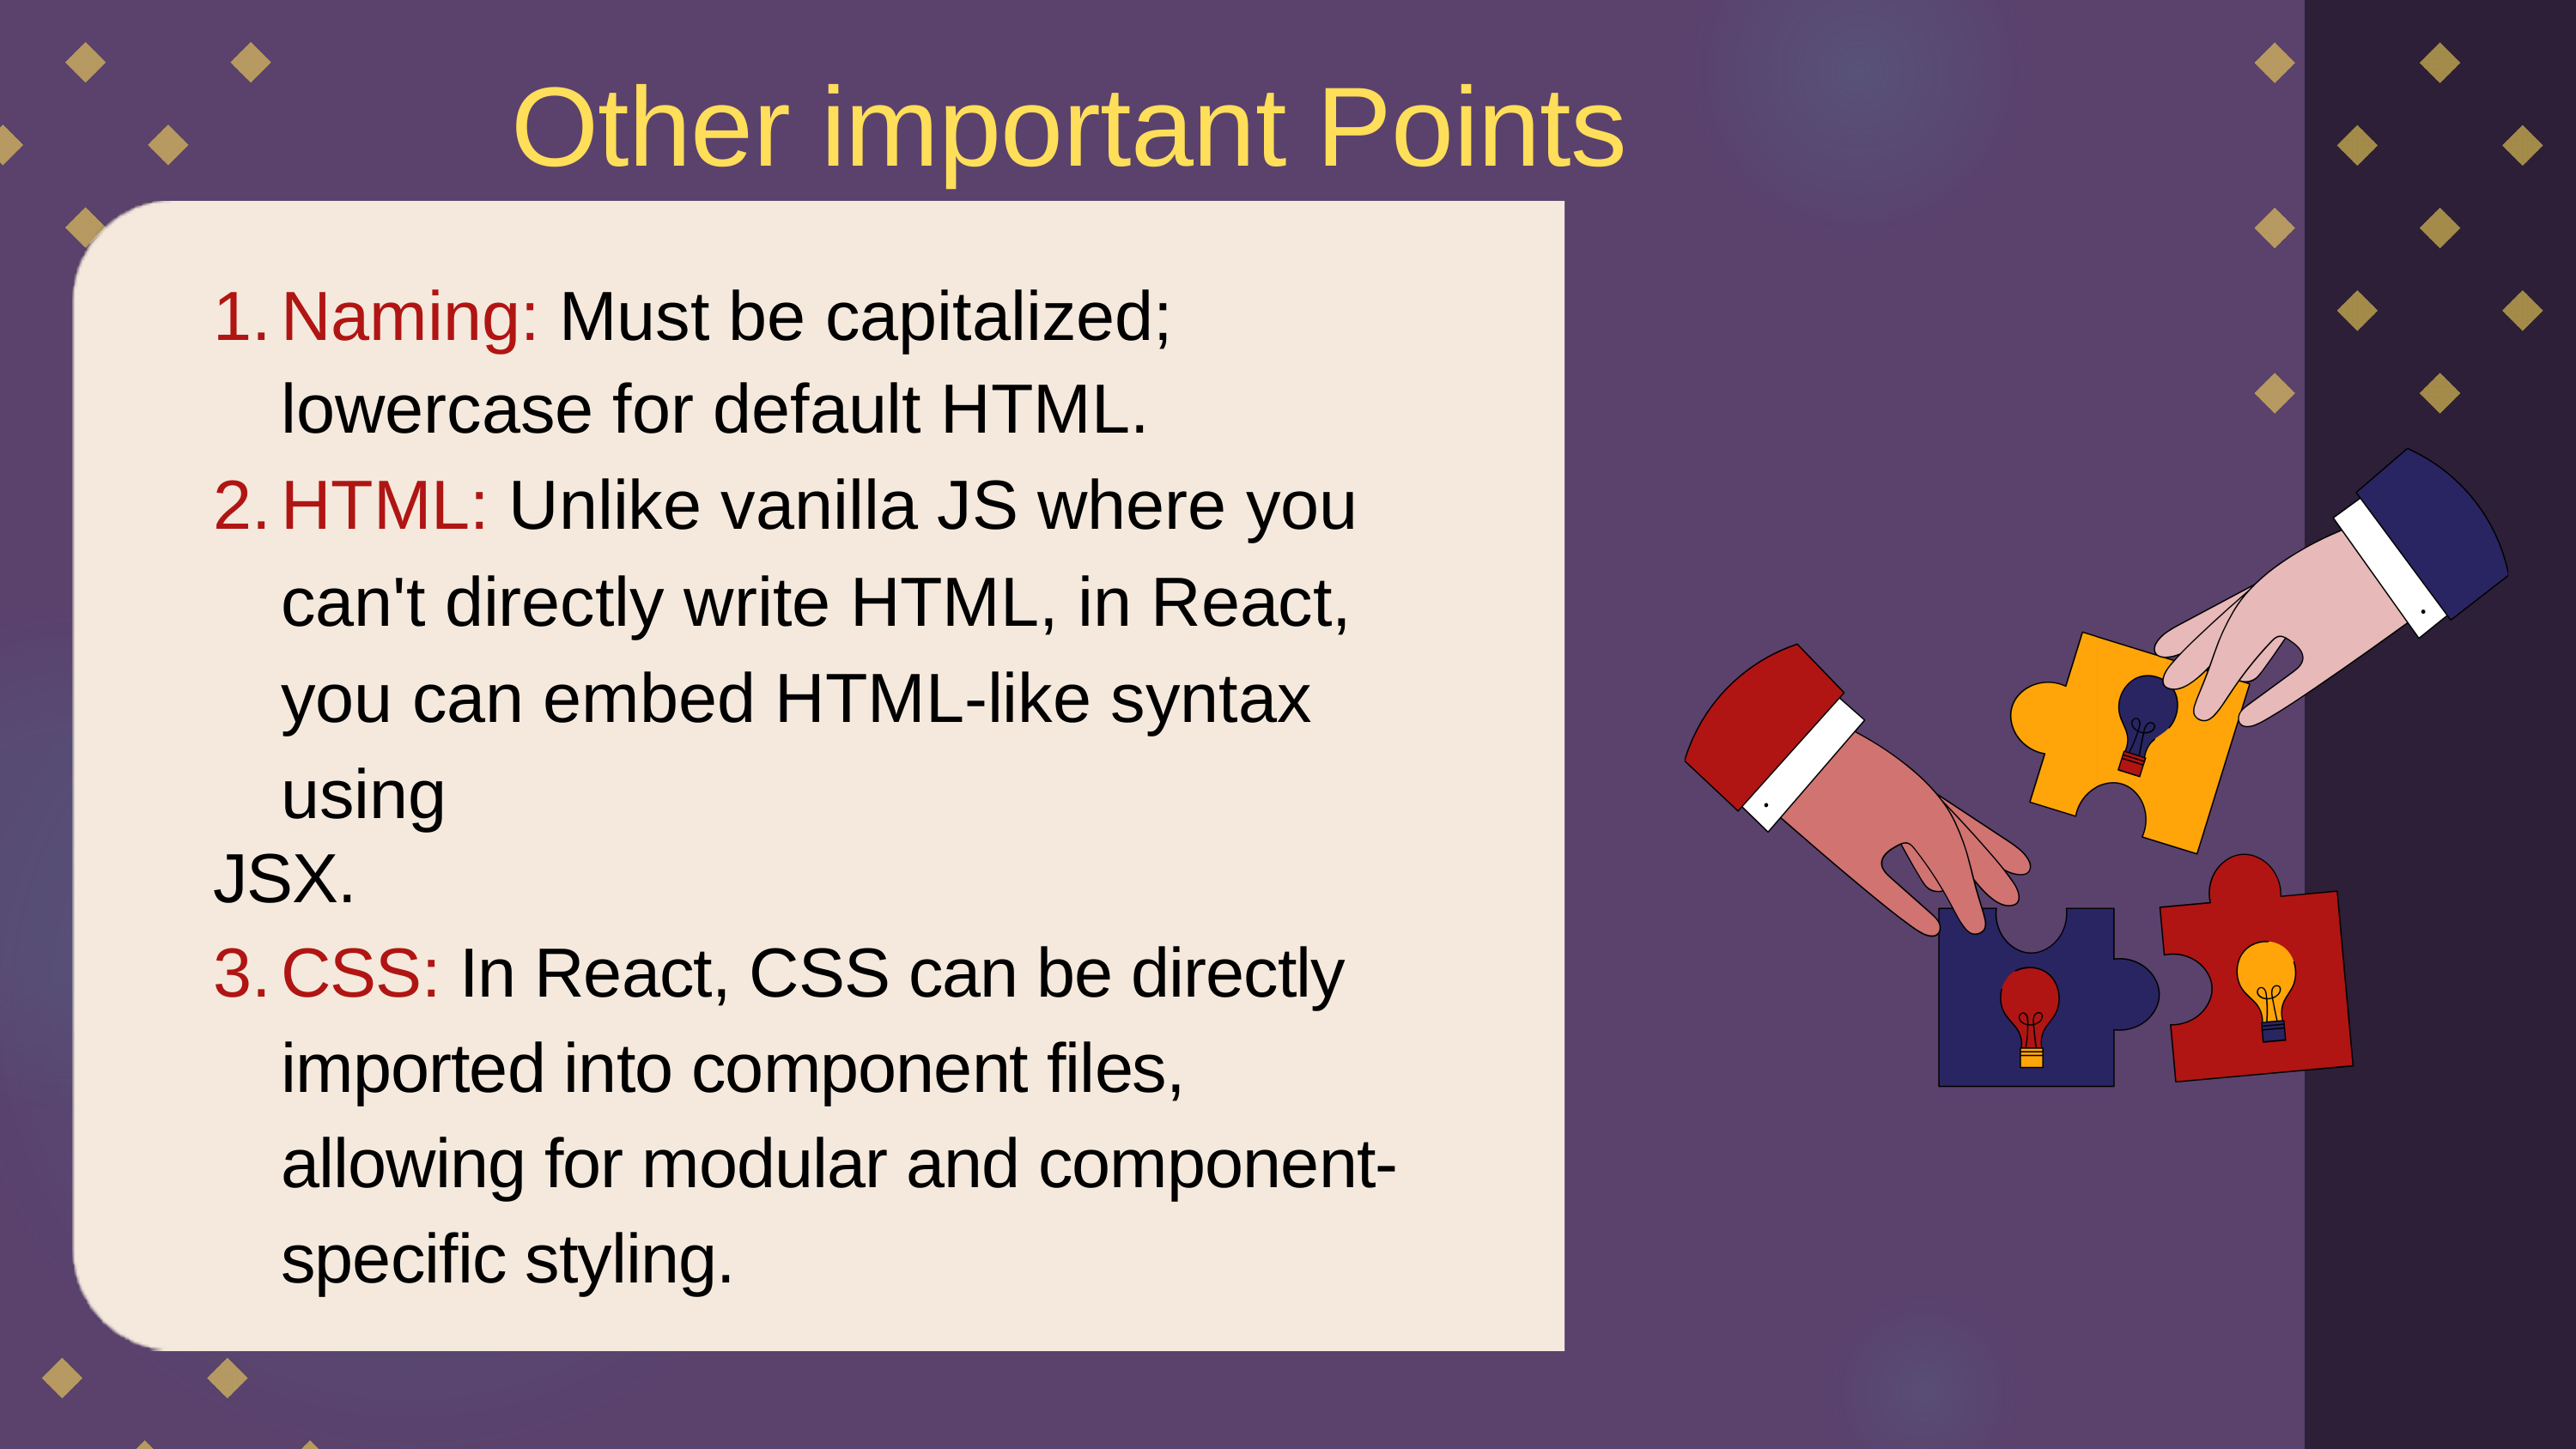

Other important Points

Naming: Must be capitalized; lowercase for default HTML.
HTML: Unlike vanilla JS where you can't directly write HTML, in React, you can embed HTML-like syntax using
JSX.
CSS: In React, CSS can be directly imported into component files, allowing for modular and component-specific styling.